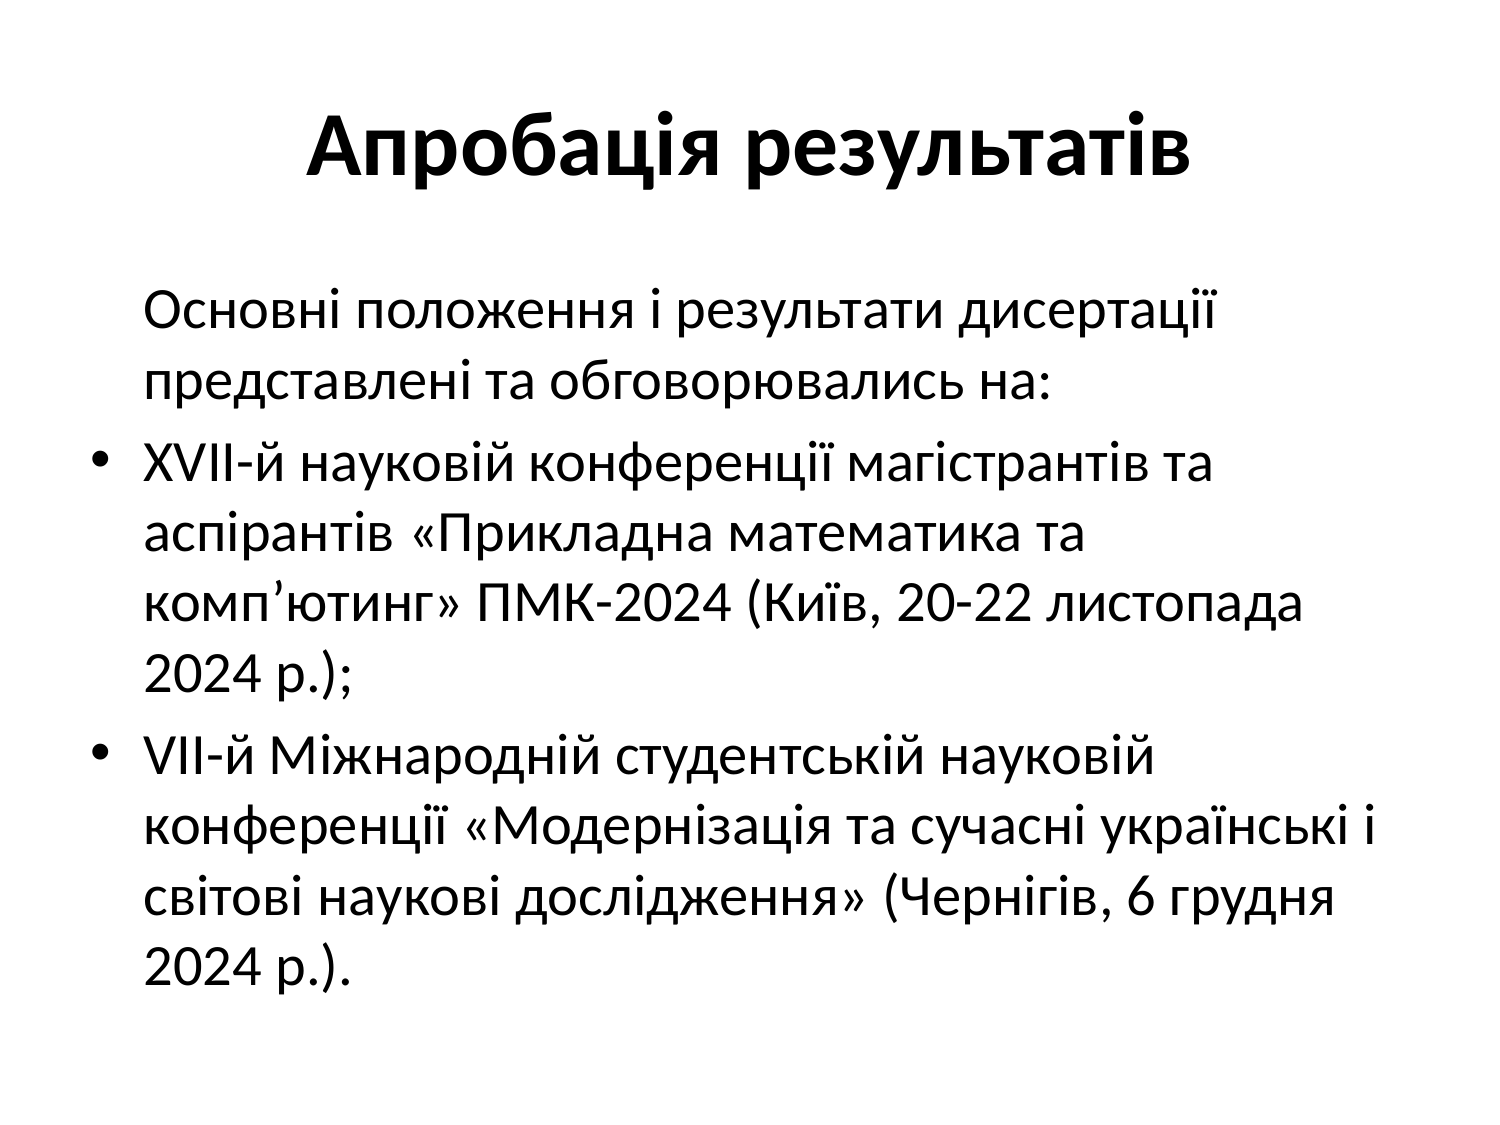

# Апробацiя результатiв
	Основні положення і результати дисертації представлені та обговорювались на:
XVII-й науковій конференції магістрантів та аспірантів «Прикладна математика та комп’ютинг» ПМК-2024 (Київ, 20-22 листопада 2024 р.);
VII-й Міжнародній студентській науковій конференції «Модернізація та сучасні українські і світові наукові дослідження» (Чернігів, 6 грудня 2024 р.).